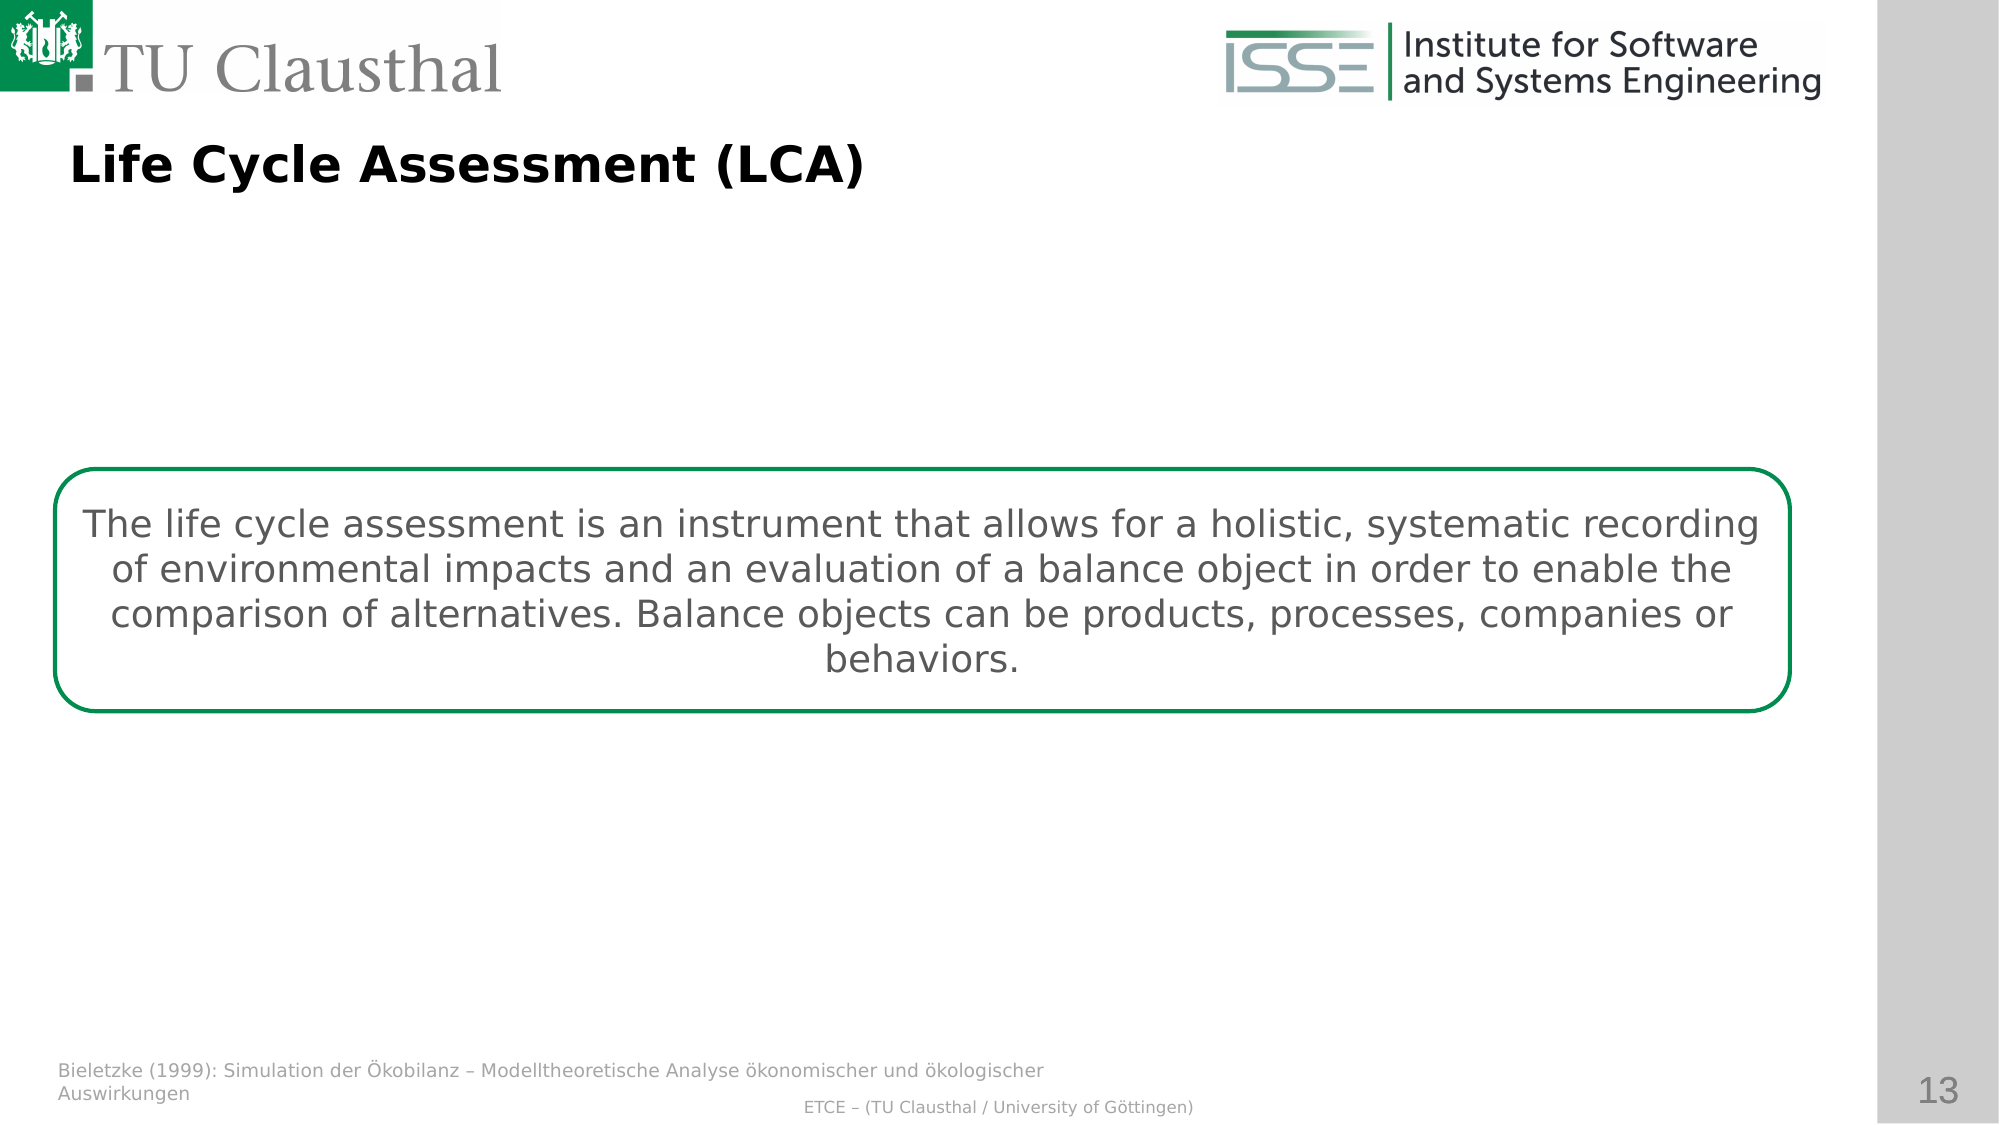

Life Cycle Assessment (LCA)

The life cycle assessment is an instrument that allows for a holistic, systematic recording of environmental impacts and an evaluation of a balance object in order to enable the comparison of alternatives. Balance objects can be products, processes, companies or behaviors.
Bieletzke (1999): Simulation der Ökobilanz – Modelltheoretische Analyse ökonomischer und ökologischer Auswirkungen